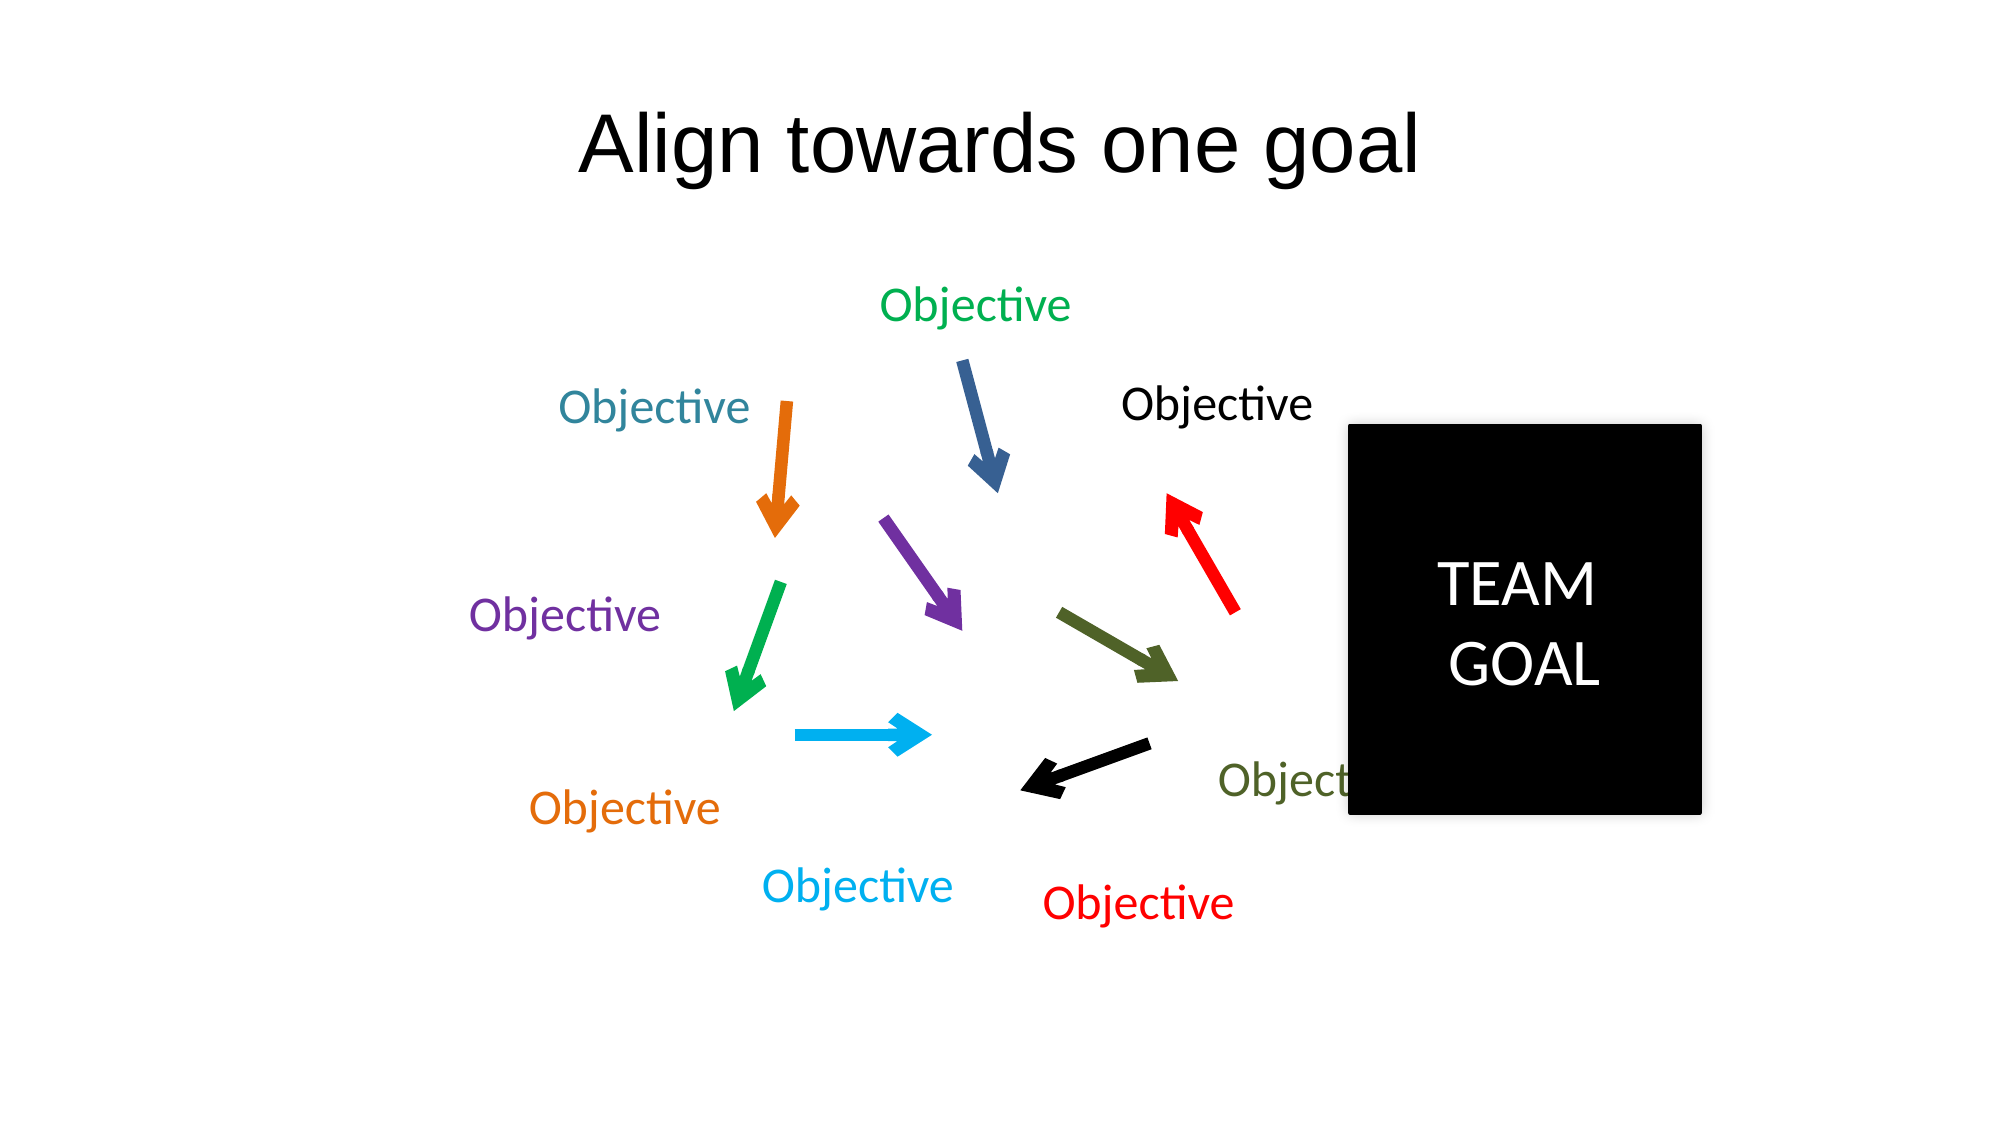

# Align towards one goal
Objective
Objective
Objective
Objective
Objective
Objective
Objective
Objective
TEAM
GOAL